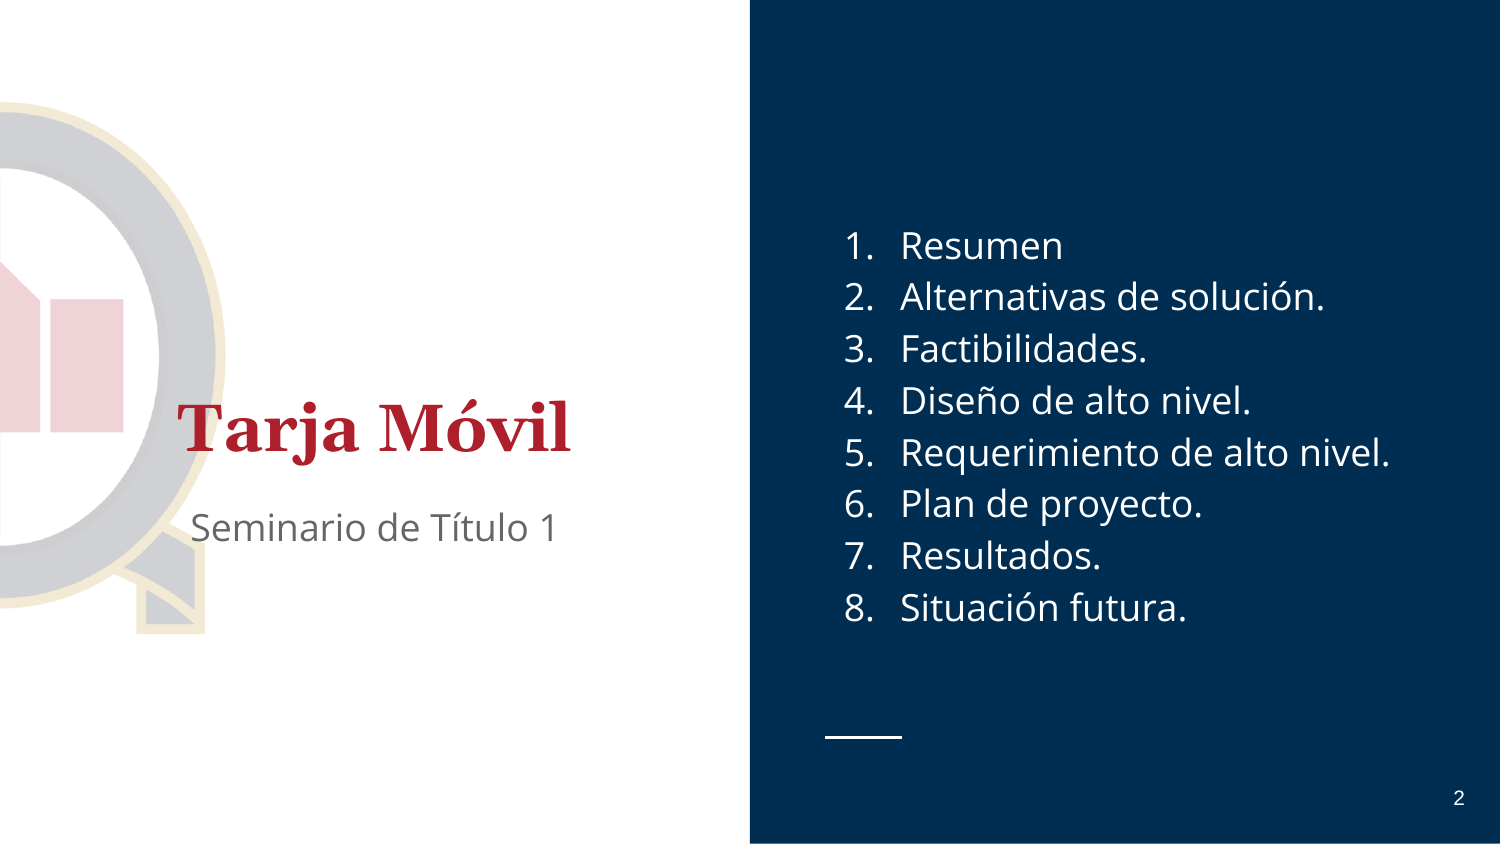

Resumen
Alternativas de solución.
Factibilidades.
Diseño de alto nivel.
Requerimiento de alto nivel.
Plan de proyecto.
Resultados.
Situación futura.
# Tarja Móvil
Seminario de Título 1
2